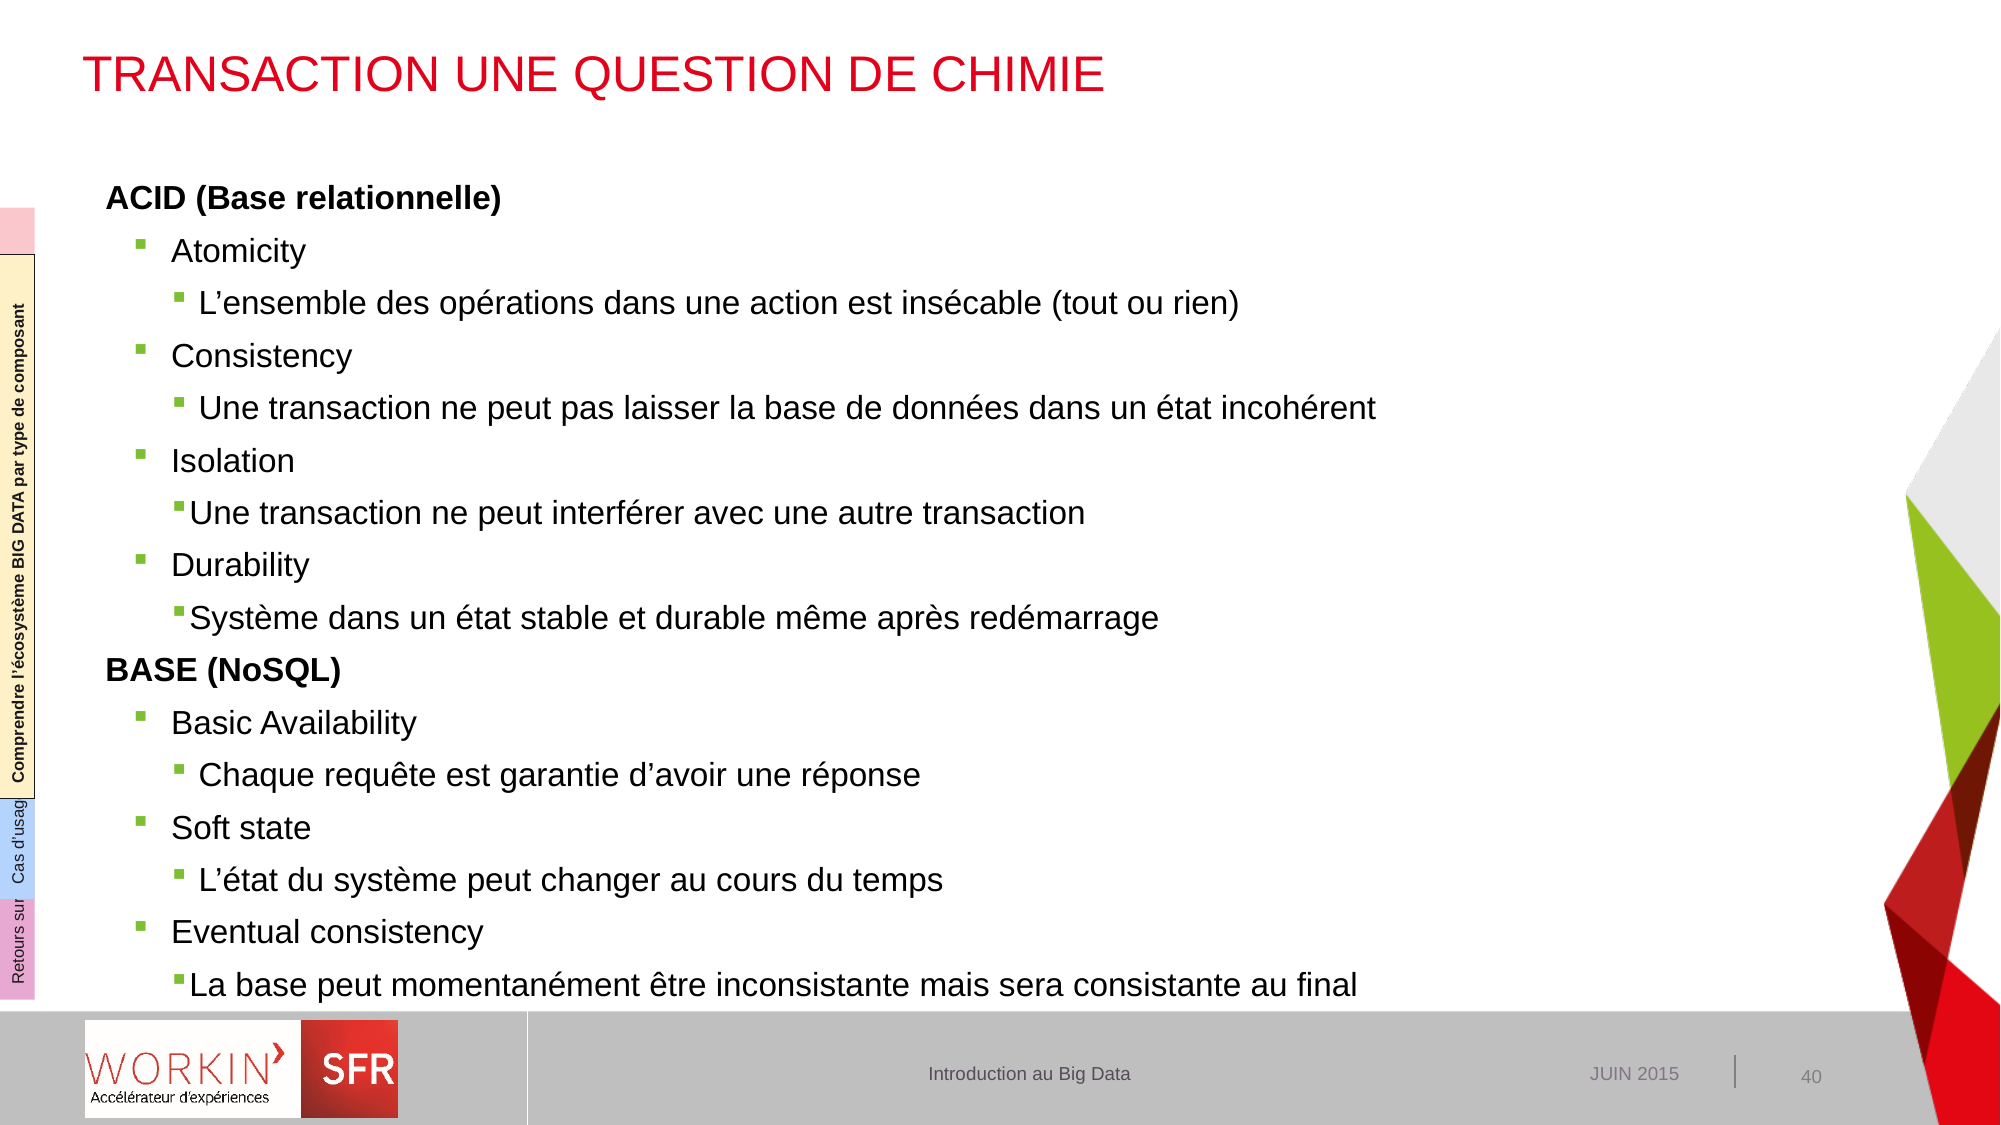

# Transaction une question de chimie
ACID (Base relationnelle)
Atomicity
 L’ensemble des opérations dans une action est insécable (tout ou rien)
Consistency
 Une transaction ne peut pas laisser la base de données dans un état incohérent
Isolation
Une transaction ne peut interférer avec une autre transaction
Durability
Système dans un état stable et durable même après redémarrage
BASE (NoSQL)
Basic Availability
 Chaque requête est garantie d’avoir une réponse
Soft state
 L’état du système peut changer au cours du temps
Eventual consistency
La base peut momentanément être inconsistante mais sera consistante au final

Comprendre le Big Data s enjeux
Comprendre l’écosystème BIG DATA par type de composant
Cas d’usage dans le contexte SFR
Retours sur expérience dans le contexte SFR
JUIN 2015
40